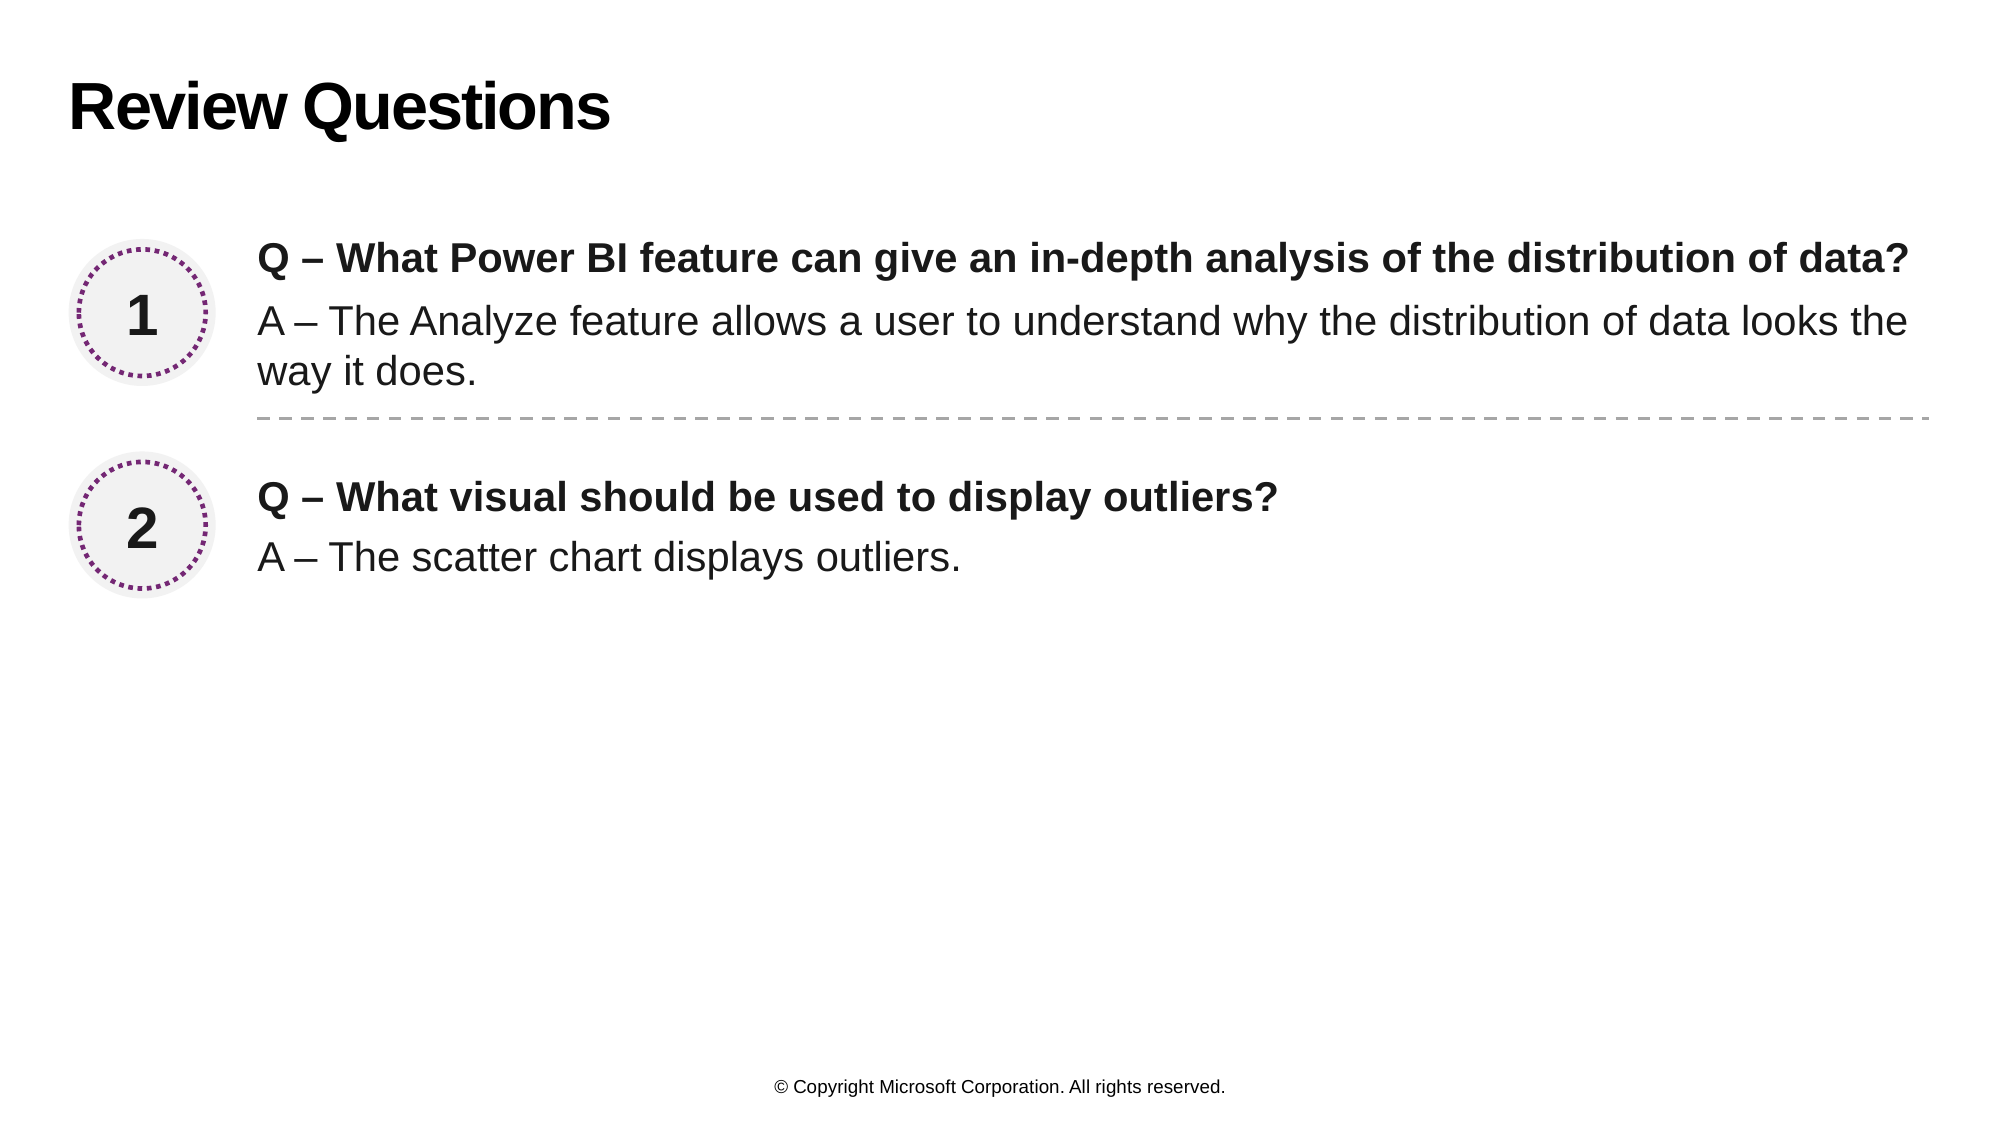

# Review Questions
Q – What Power BI feature can give an in-depth analysis of the distribution of data?
A – The Analyze feature allows a user to understand why the distribution of data looks the way it does.

1

2

Q – What visual should be used to display outliers?
A – The scatter chart displays outliers.